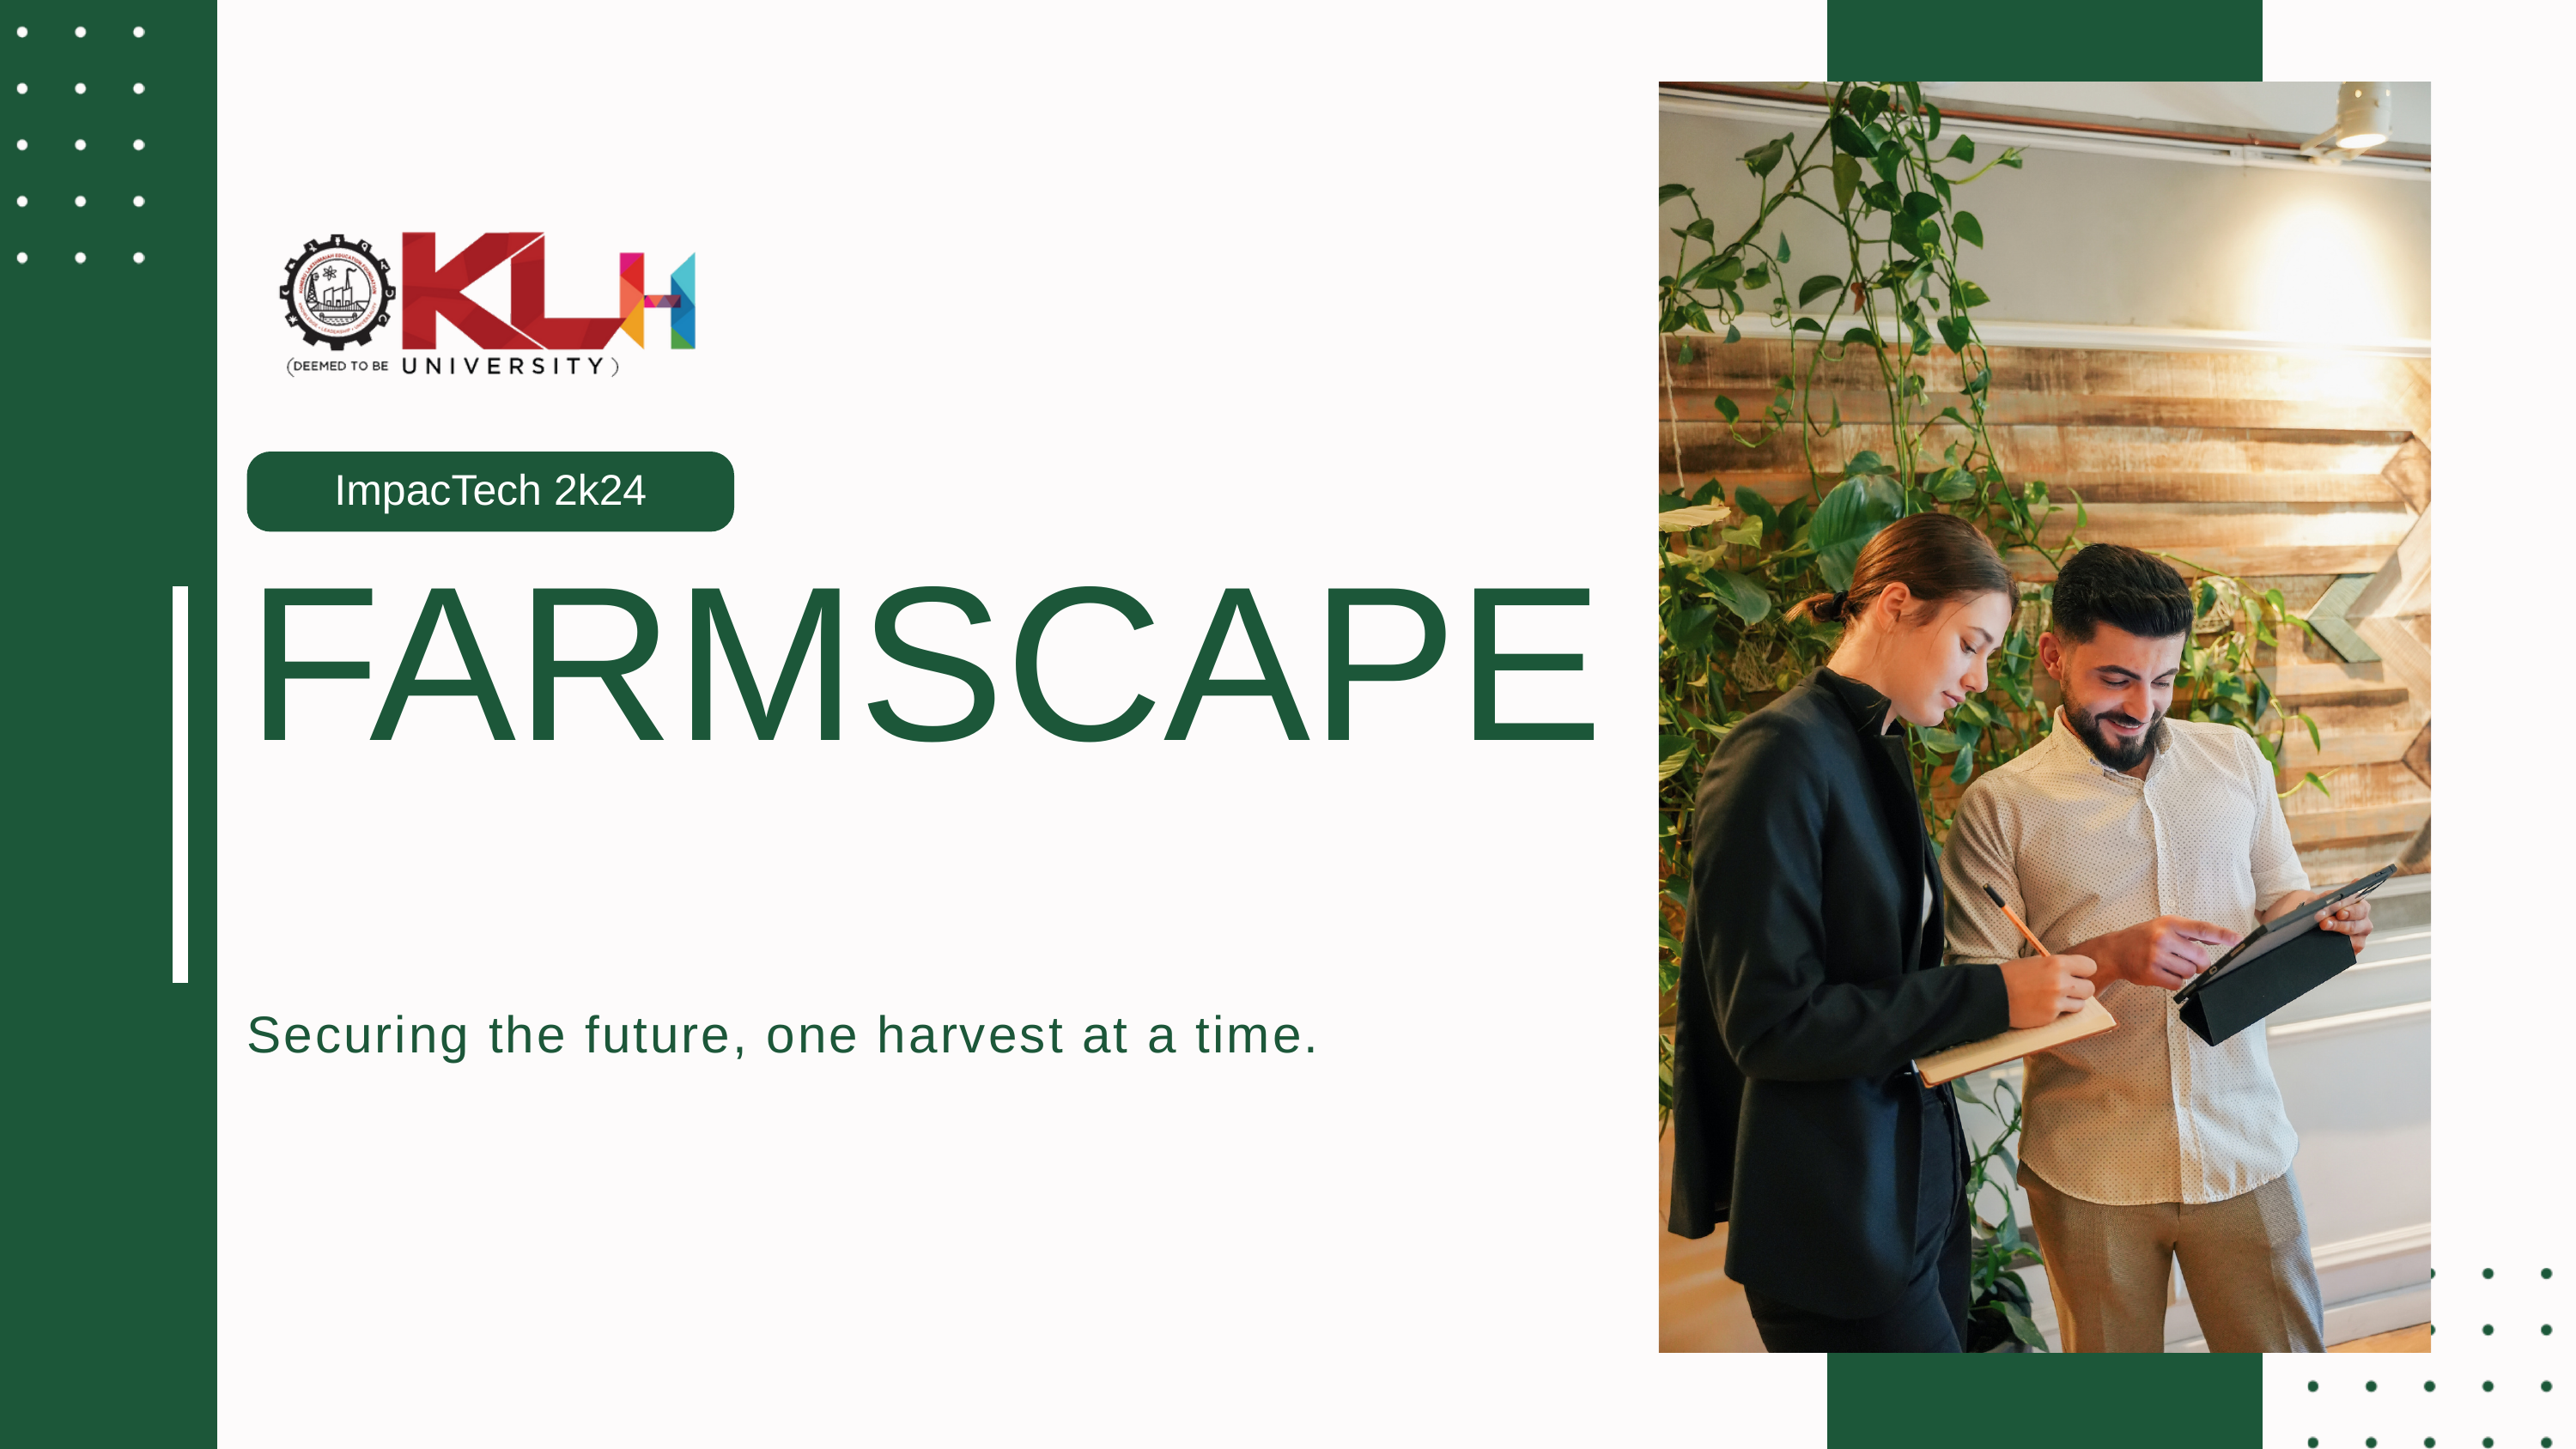

ImpacTech 2k24
FARMSCAPE

Securing the future, one harvest at a time.